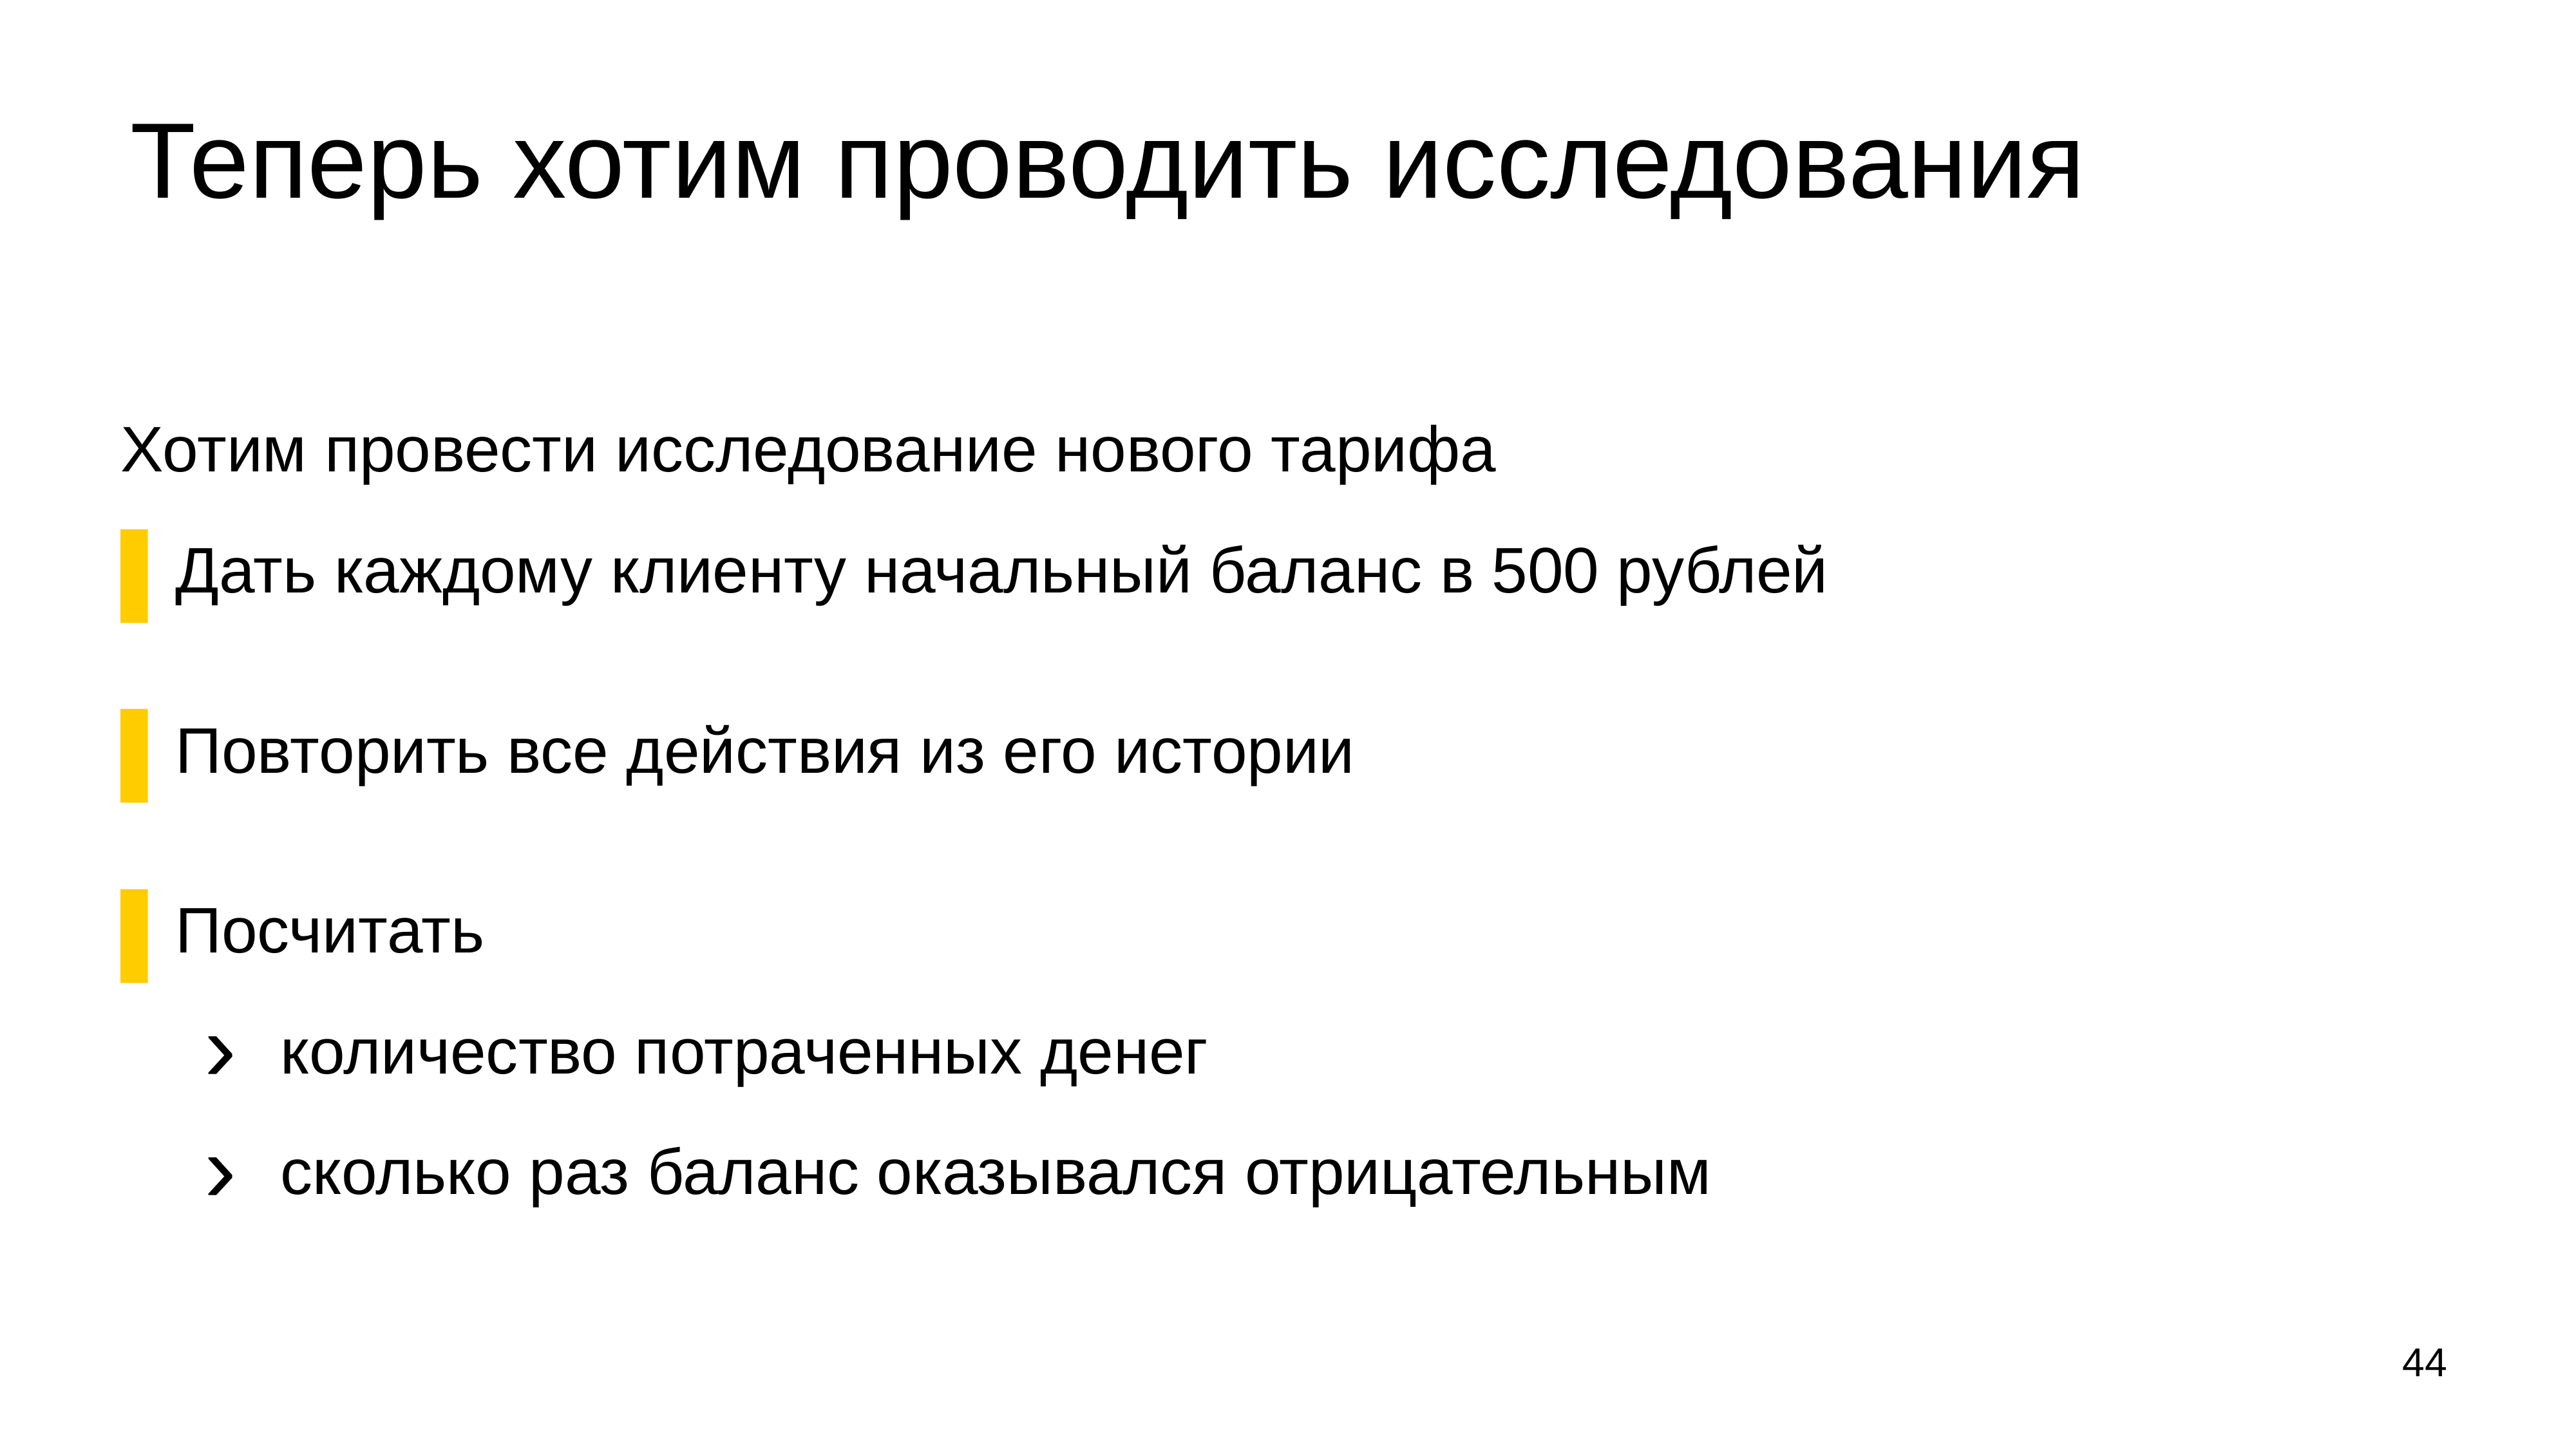

# Теперь хотим проводить исследования
Хотим провести исследование нового тарифа
Дать каждому клиенту начальный баланс в 500 рублей

Повторить все действия из его истории

Посчитать
количество потраченных денег
сколько раз баланс оказывался отрицательным

44